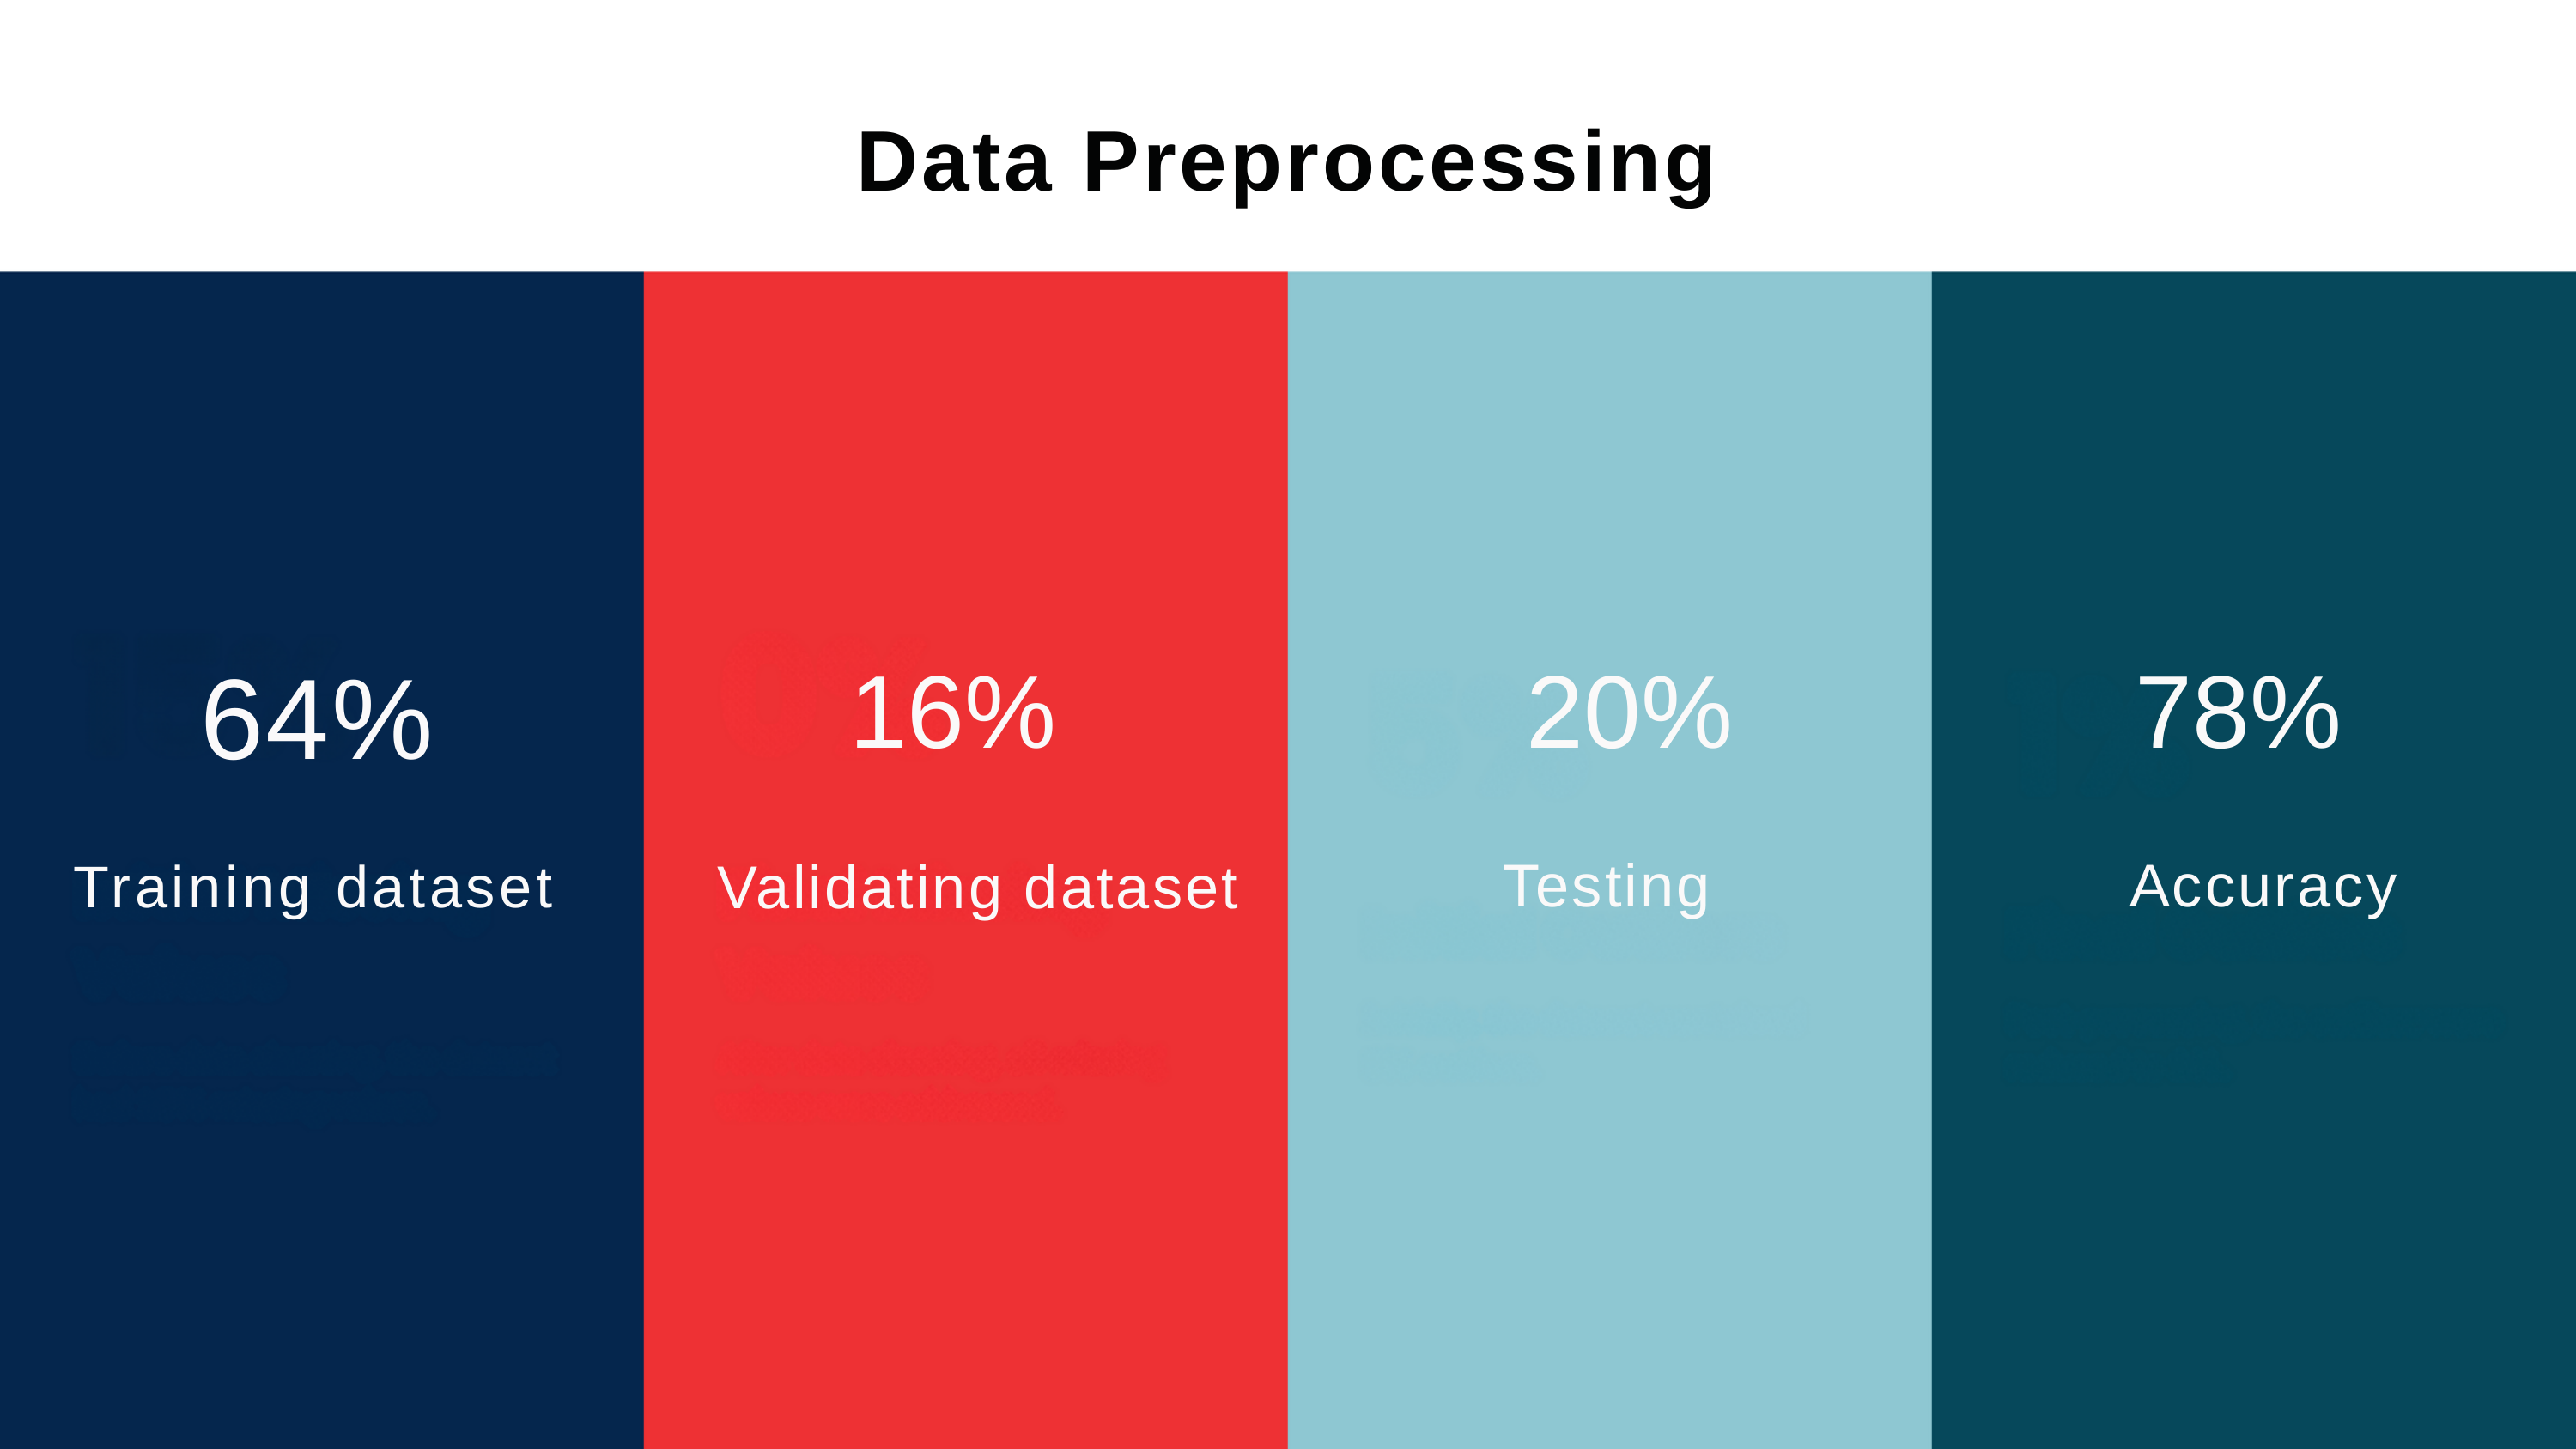

Data Preprocessing
64%
16%
20%
78%
Training dataset
Testing
Accuracy
Validating dataset